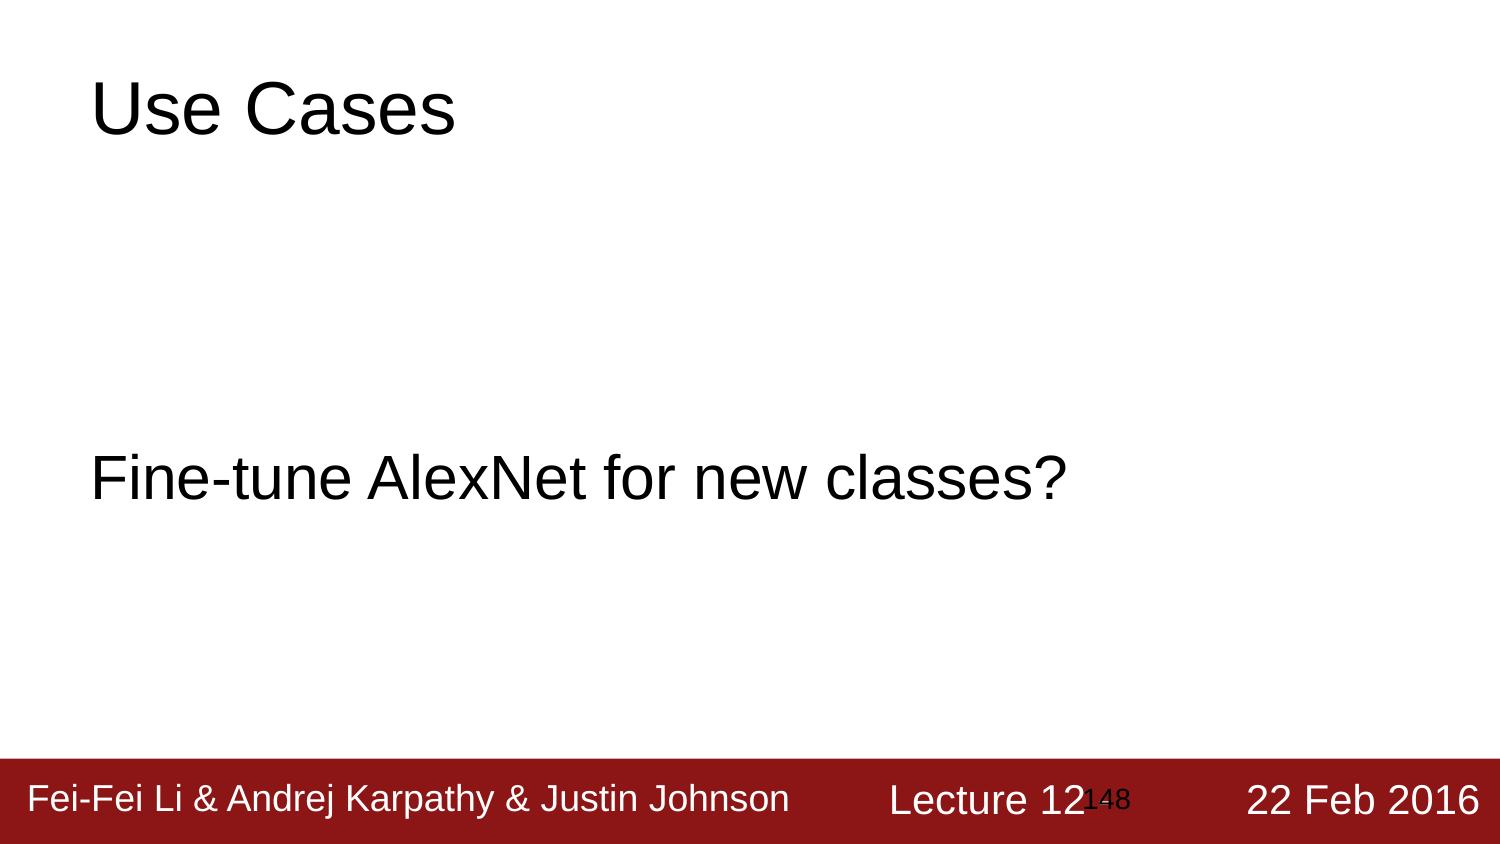

# Use Cases

Fine-tune AlexNet for new classes?

148